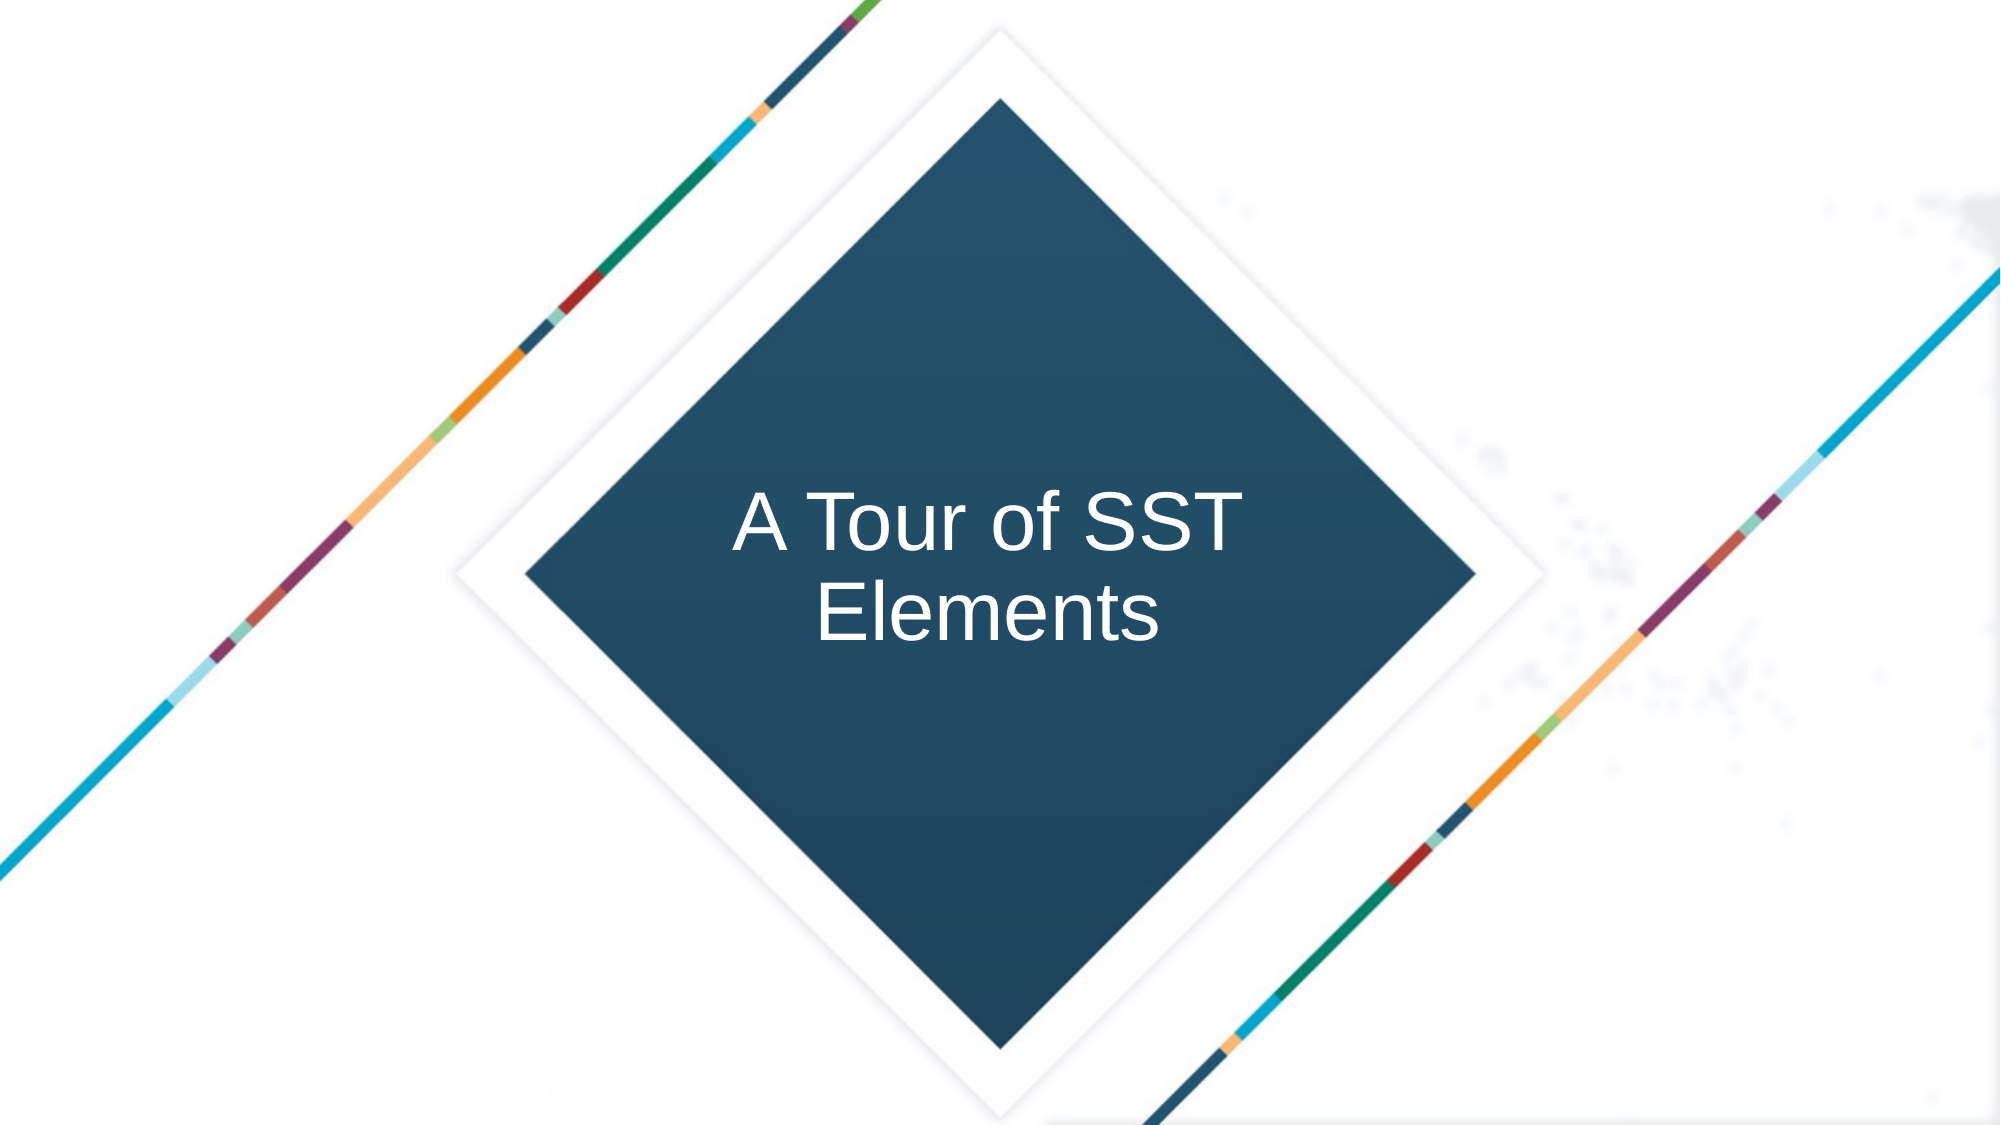

# A Tour of SST Elements
32